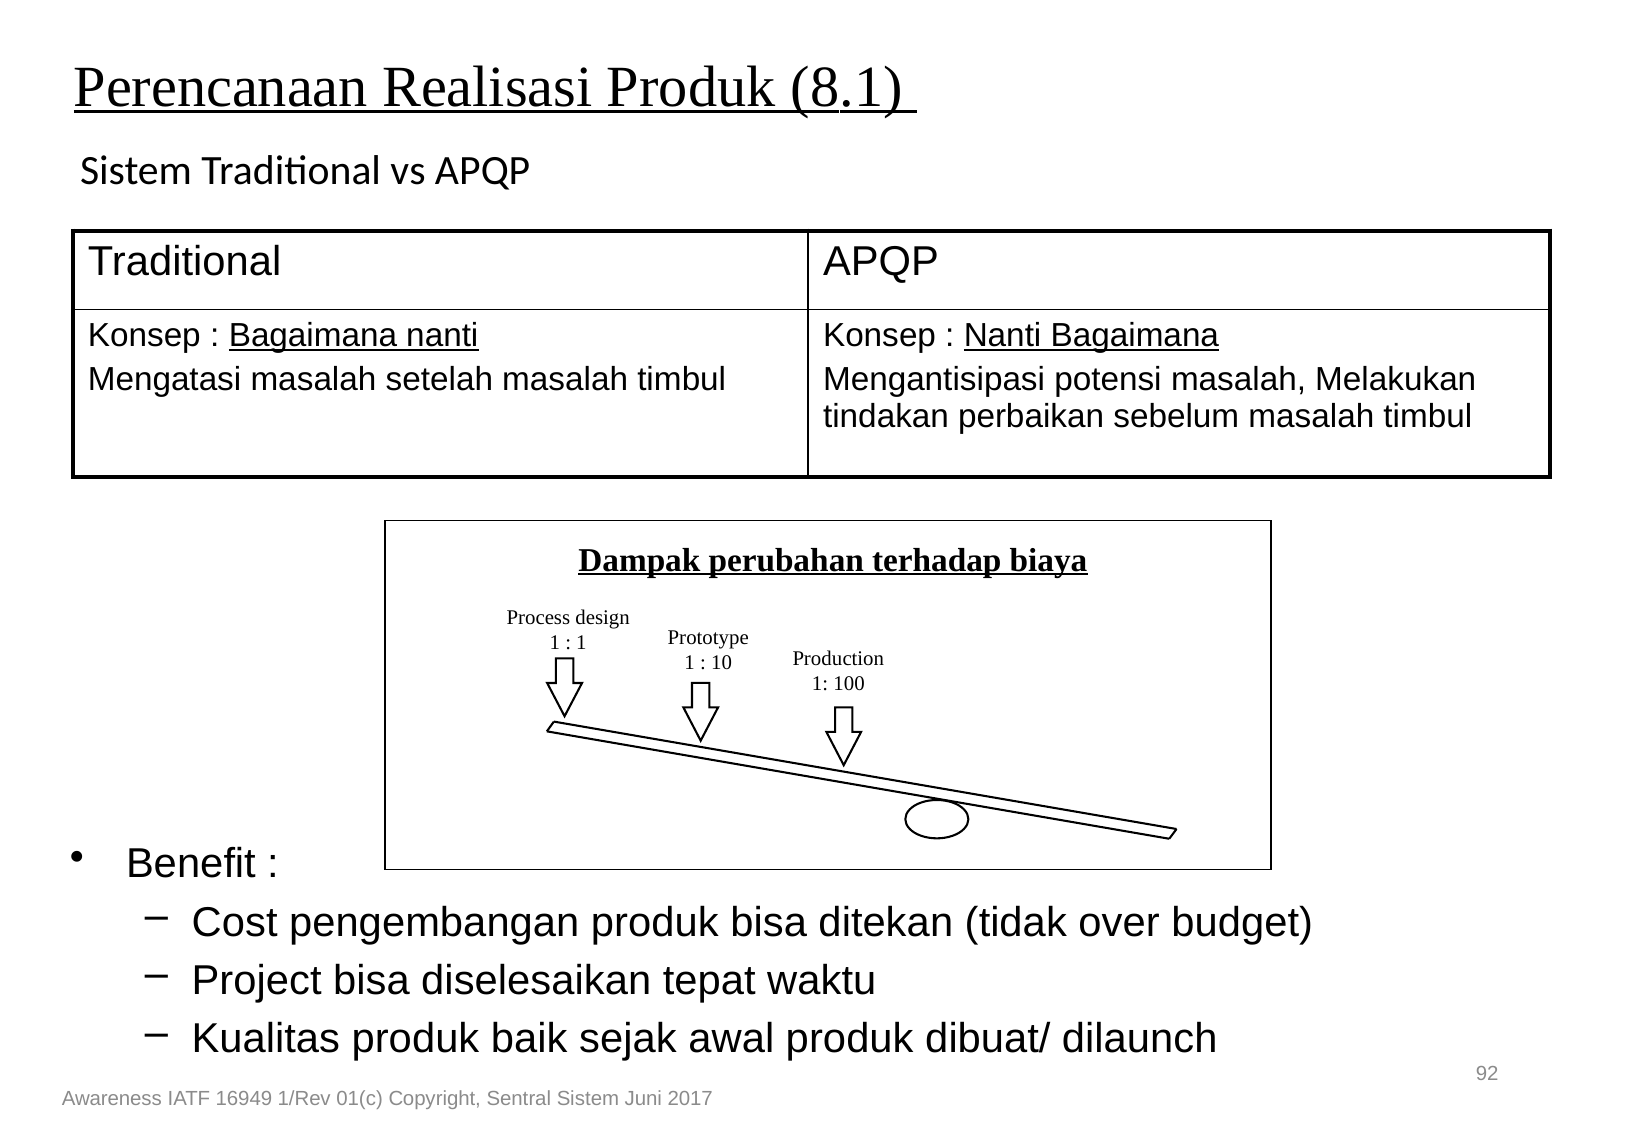

Perencanaan Realisasi Produk (8.1)
# Sistem Traditional vs APQP
| Traditional | APQP |
| --- | --- |
| Konsep : Bagaimana nanti Mengatasi masalah setelah masalah timbul | Konsep : Nanti Bagaimana Mengantisipasi potensi masalah, Melakukan tindakan perbaikan sebelum masalah timbul |

Dampak perubahan terhadap biaya
Process design
1 : 1
Prototype
1 : 10
Production
1: 100

Benefit :
Cost pengembangan produk bisa ditekan (tidak over budget)
Project bisa diselesaikan tepat waktu
Kualitas produk baik sejak awal produk dibuat/ dilaunch
92
Awareness IATF 16949 1/Rev 01(c) Copyright, Sentral Sistem Juni 2017